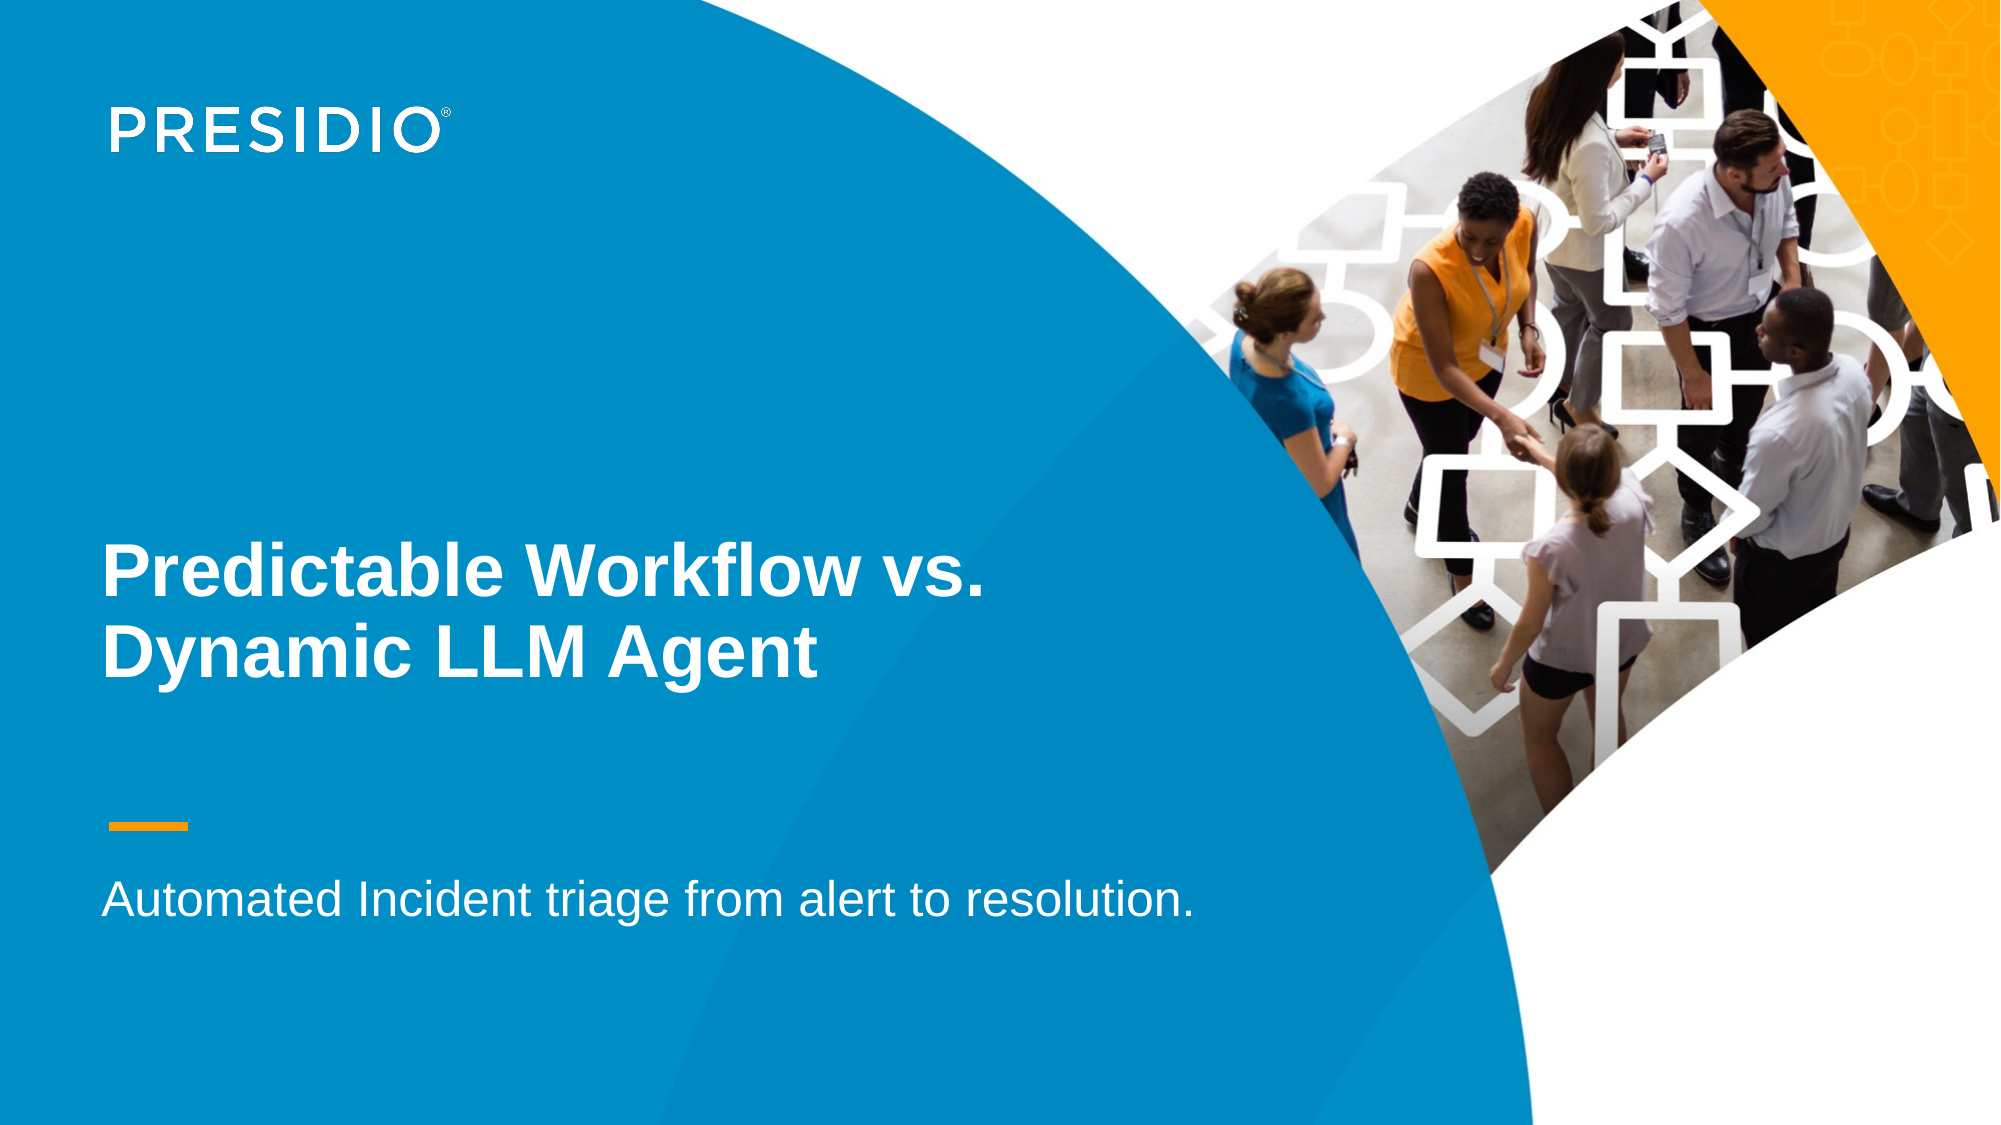

Predictable Workflow vs. Dynamic LLM Agent
Automated Incident triage from alert to resolution.